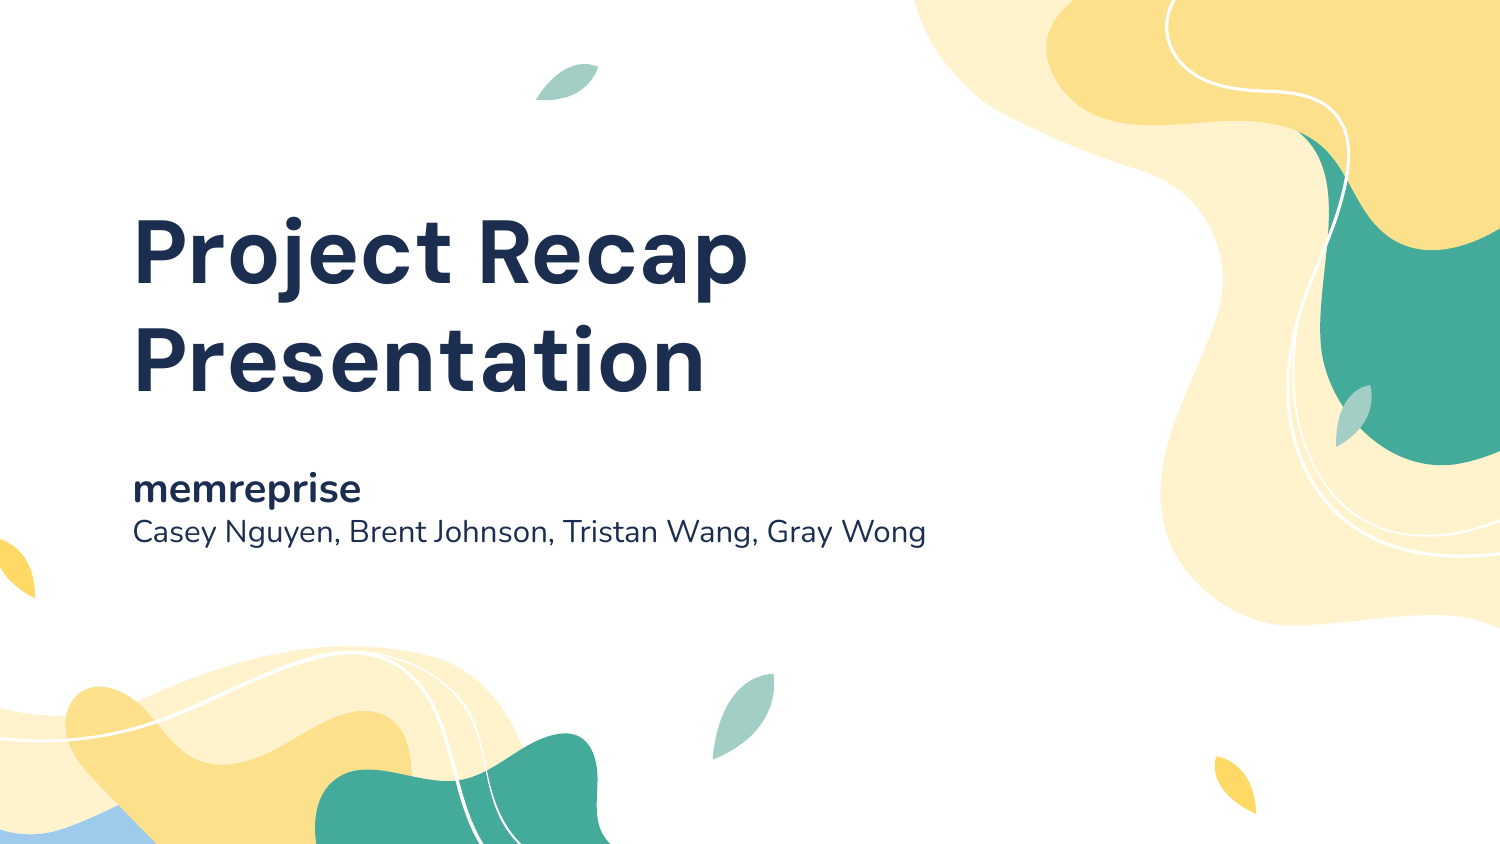

# Project Recap Presentation

memreprise
Casey Nguyen, Brent Johnson, Tristan Wang, Gray Wong